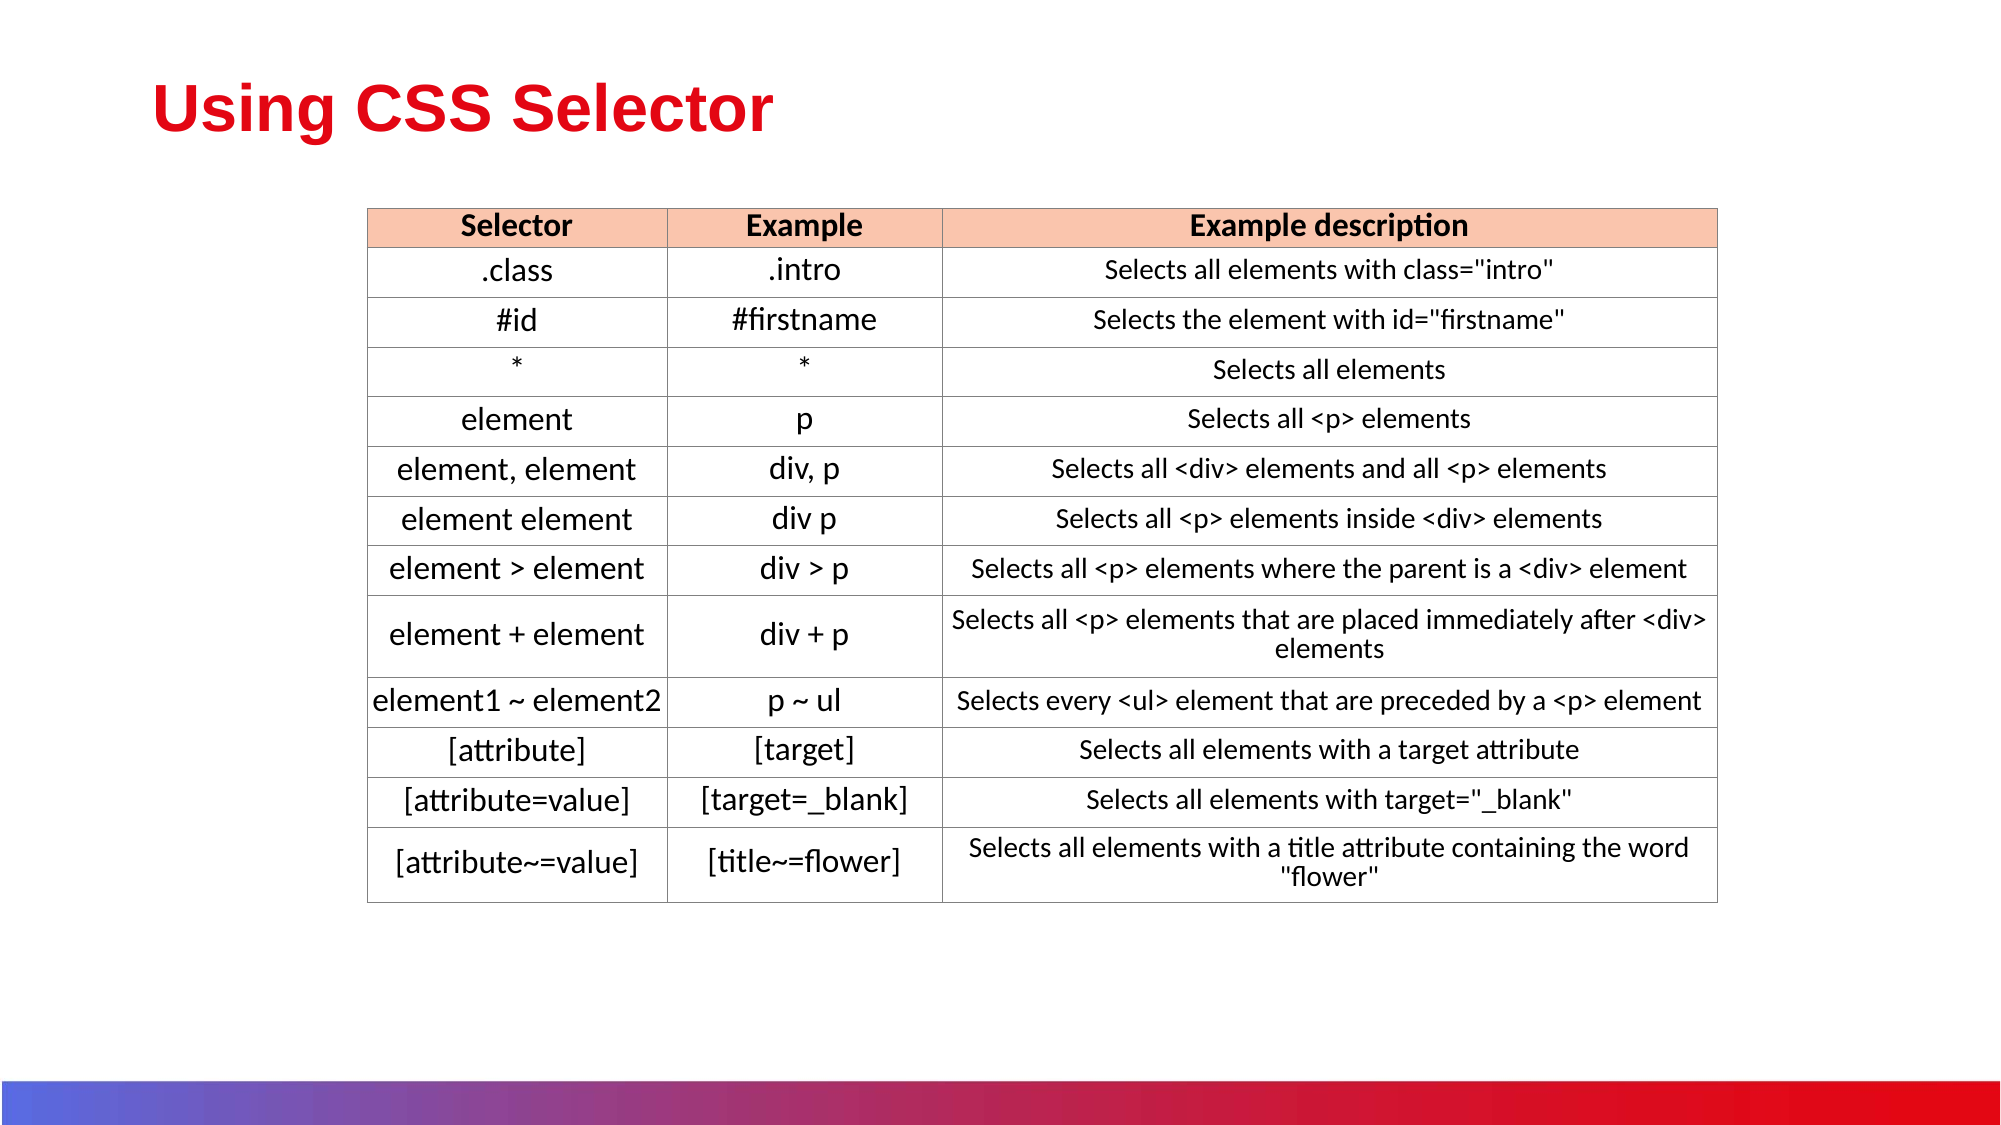

# Using CSS Selector
| Selector | Example | Example description |
| --- | --- | --- |
| .class | .intro | Selects all elements with class="intro" |
| #id | #firstname | Selects the element with id="firstname" |
| \* | \* | Selects all elements |
| element | p | Selects all <p> elements |
| element, element | div, p | Selects all <div> elements and all <p> elements |
| element element | div p | Selects all <p> elements inside <div> elements |
| element > element | div > p | Selects all <p> elements where the parent is a <div> element |
| element + element | div + p | Selects all <p> elements that are placed immediately after <div> elements |
| element1 ~ element2 | p ~ ul | Selects every <ul> element that are preceded by a <p> element |
| [attribute] | [target] | Selects all elements with a target attribute |
| [attribute=value] | [target=\_blank] | Selects all elements with target="\_blank" |
| [attribute~=value] | [title~=flower] | Selects all elements with a title attribute containing the word "flower" |